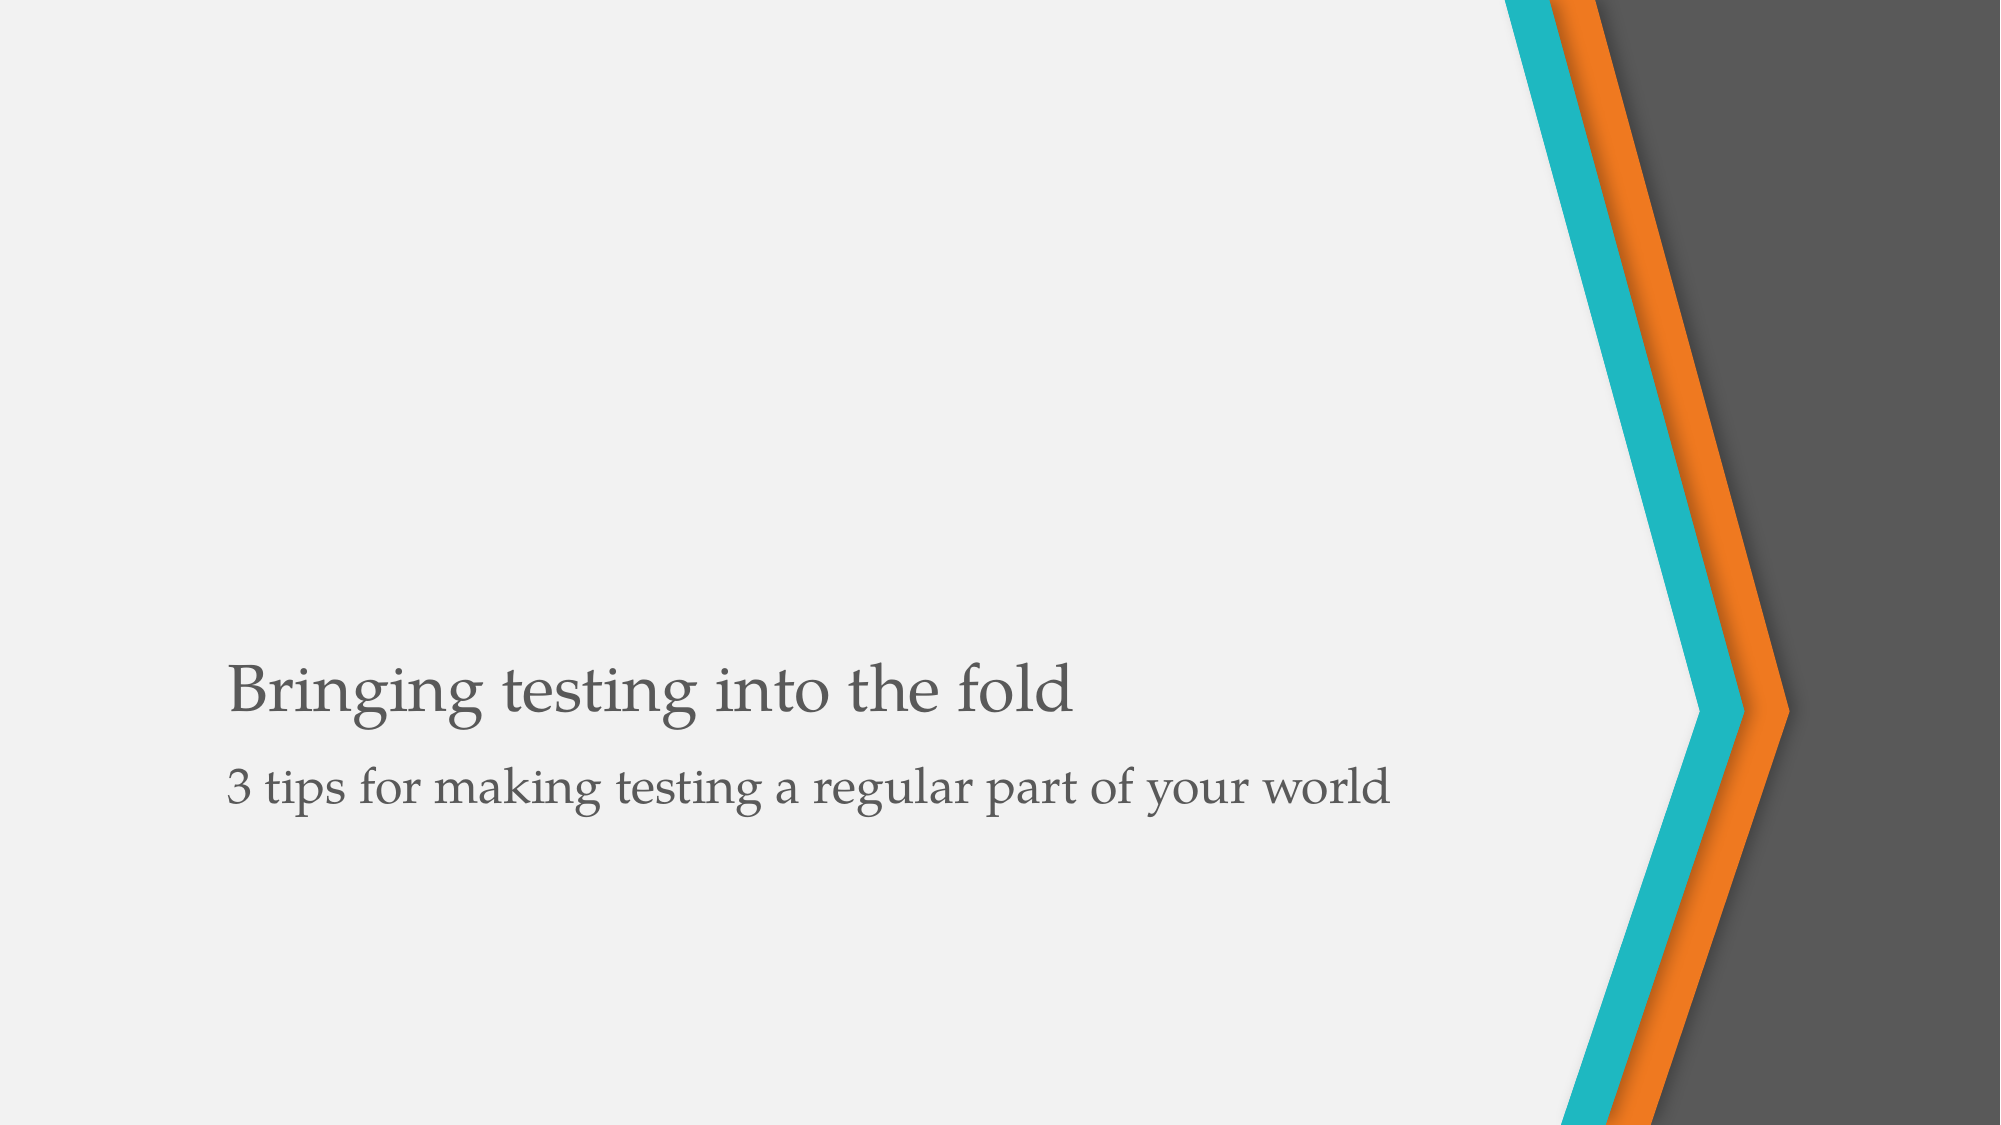

# Bringing testing into the fold
3 tips for making testing a regular part of your world